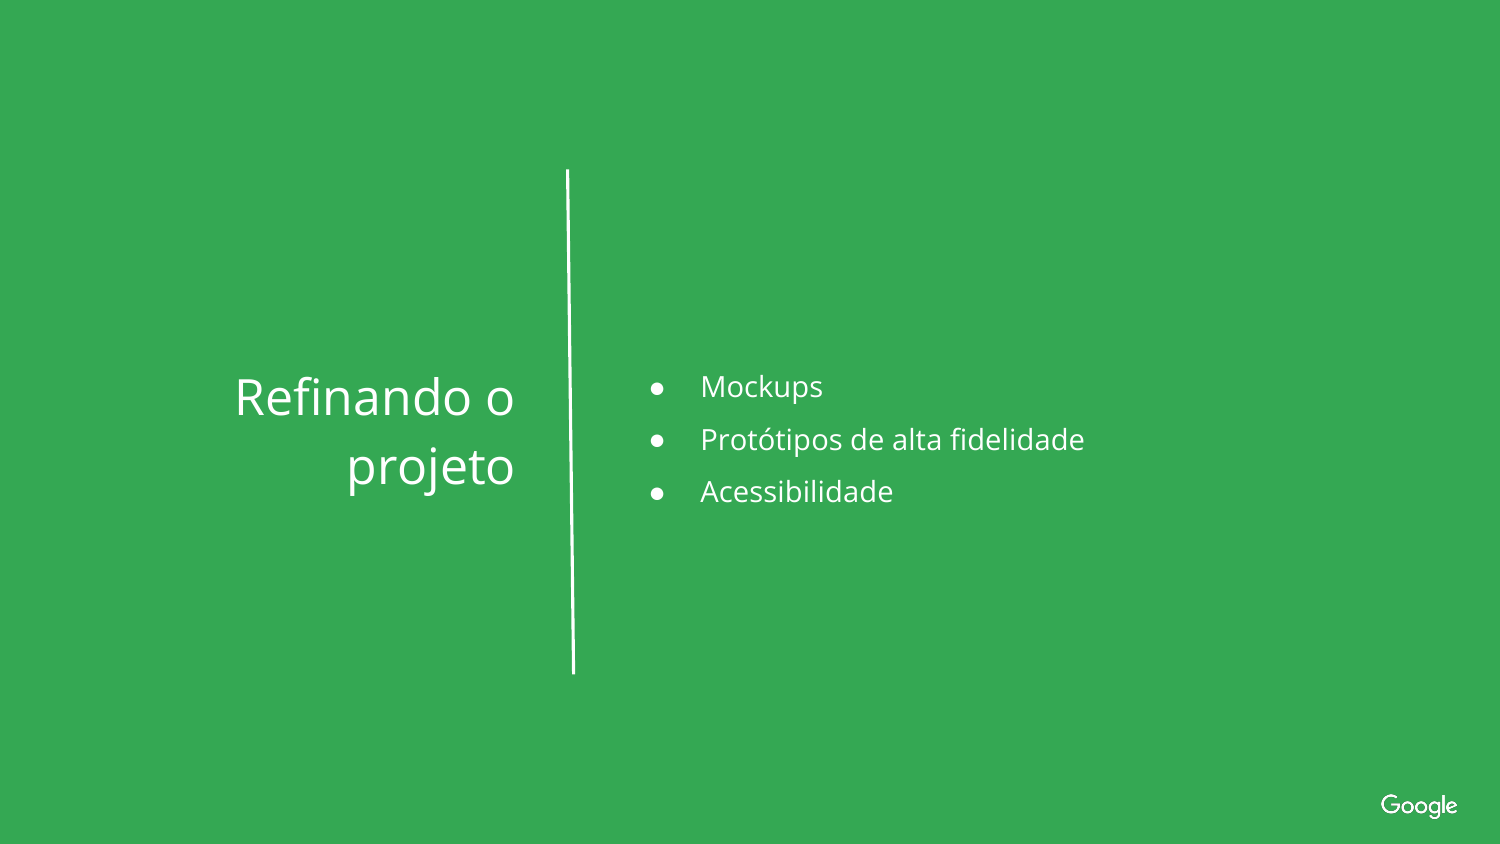

Mockups
Protótipos de alta fidelidade
Acessibilidade
Refinando o projeto